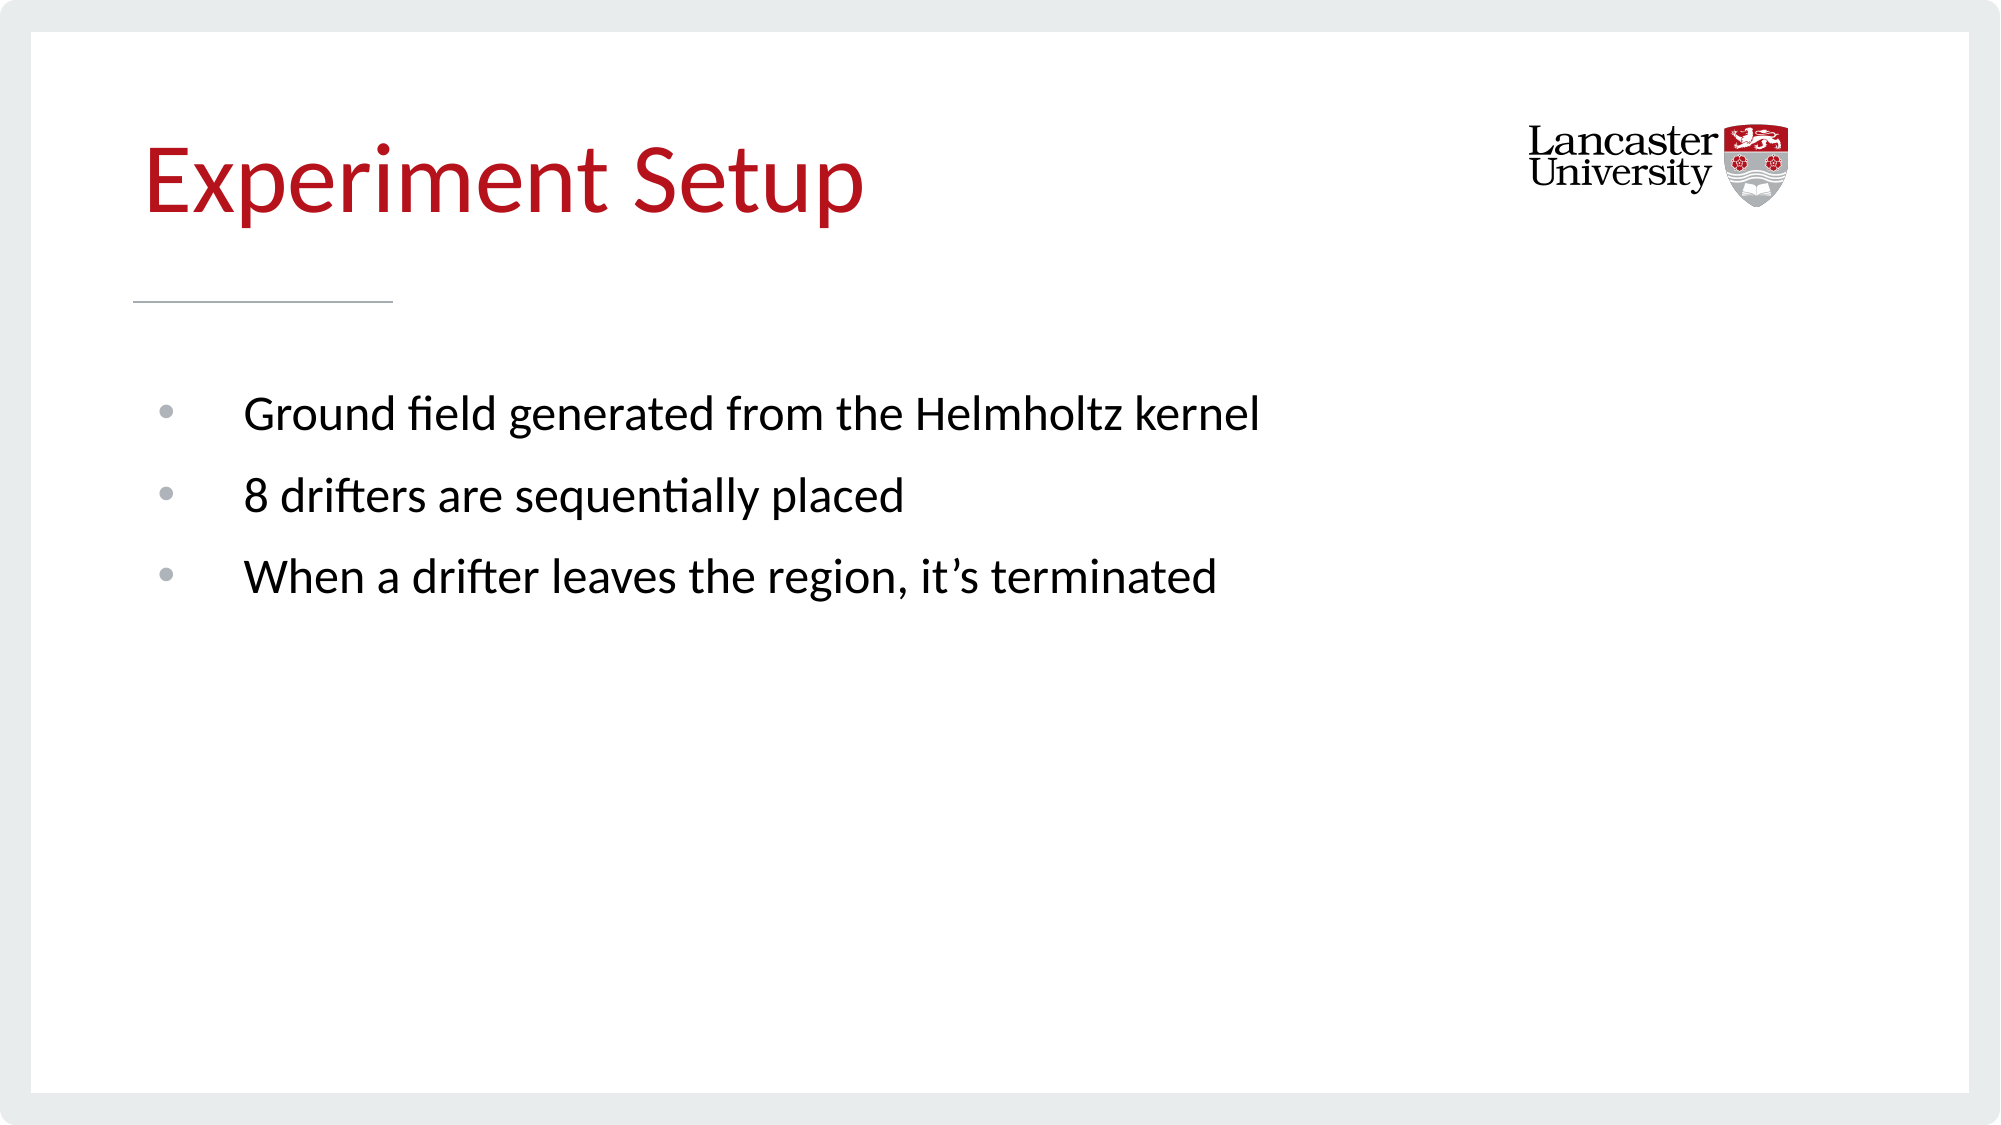

# Experiment Setup
Ground field generated from the Helmholtz kernel
8 drifters are sequentially placed
When a drifter leaves the region, it’s terminated